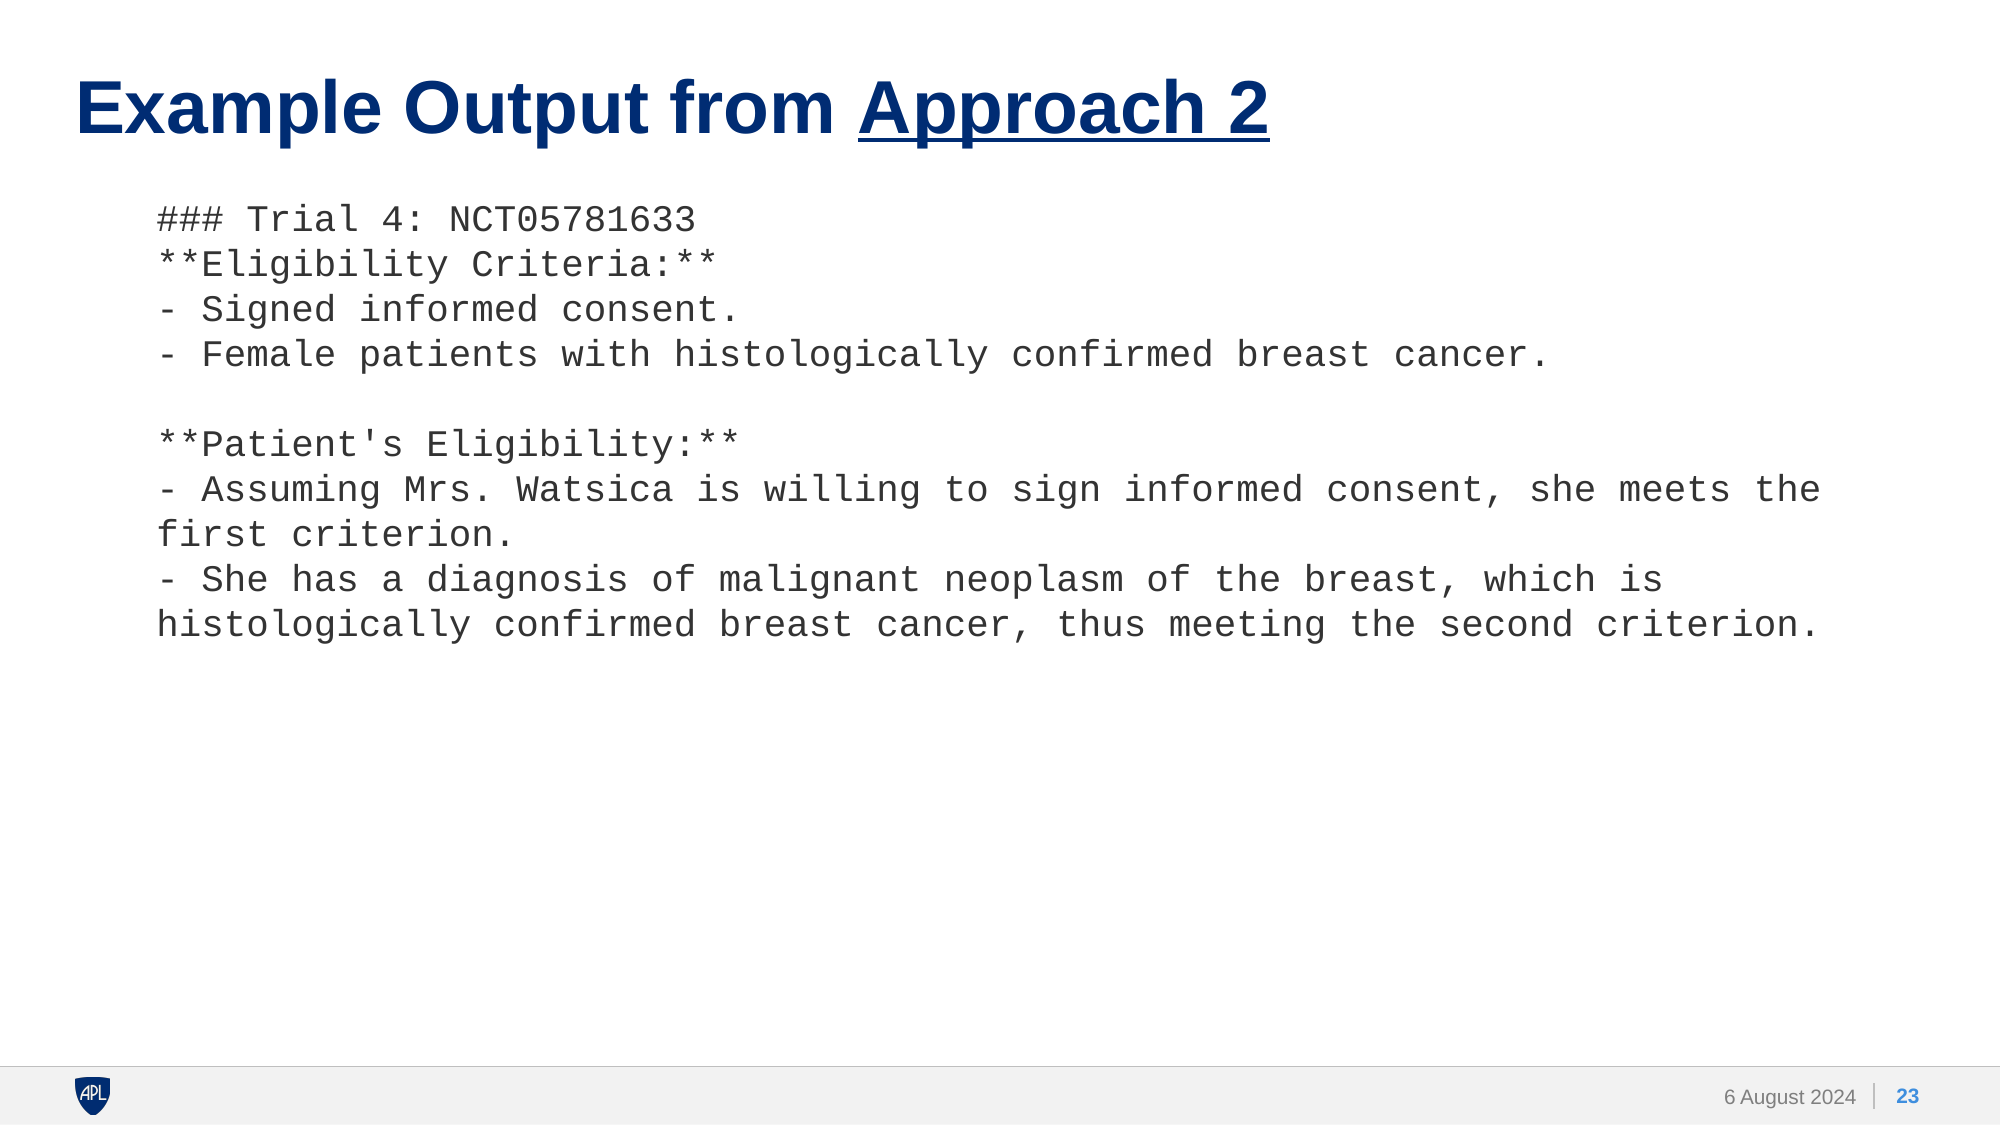

# Example Output from Approach 2
### Trial 4: NCT05781633
**Eligibility Criteria:**
- Signed informed consent.
- Female patients with histologically confirmed breast cancer.

**Patient's Eligibility:**
- Assuming Mrs. Watsica is willing to sign informed consent, she meets the first criterion.
- She has a diagnosis of malignant neoplasm of the breast, which is histologically confirmed breast cancer, thus meeting the second criterion.

23
6 August 2024